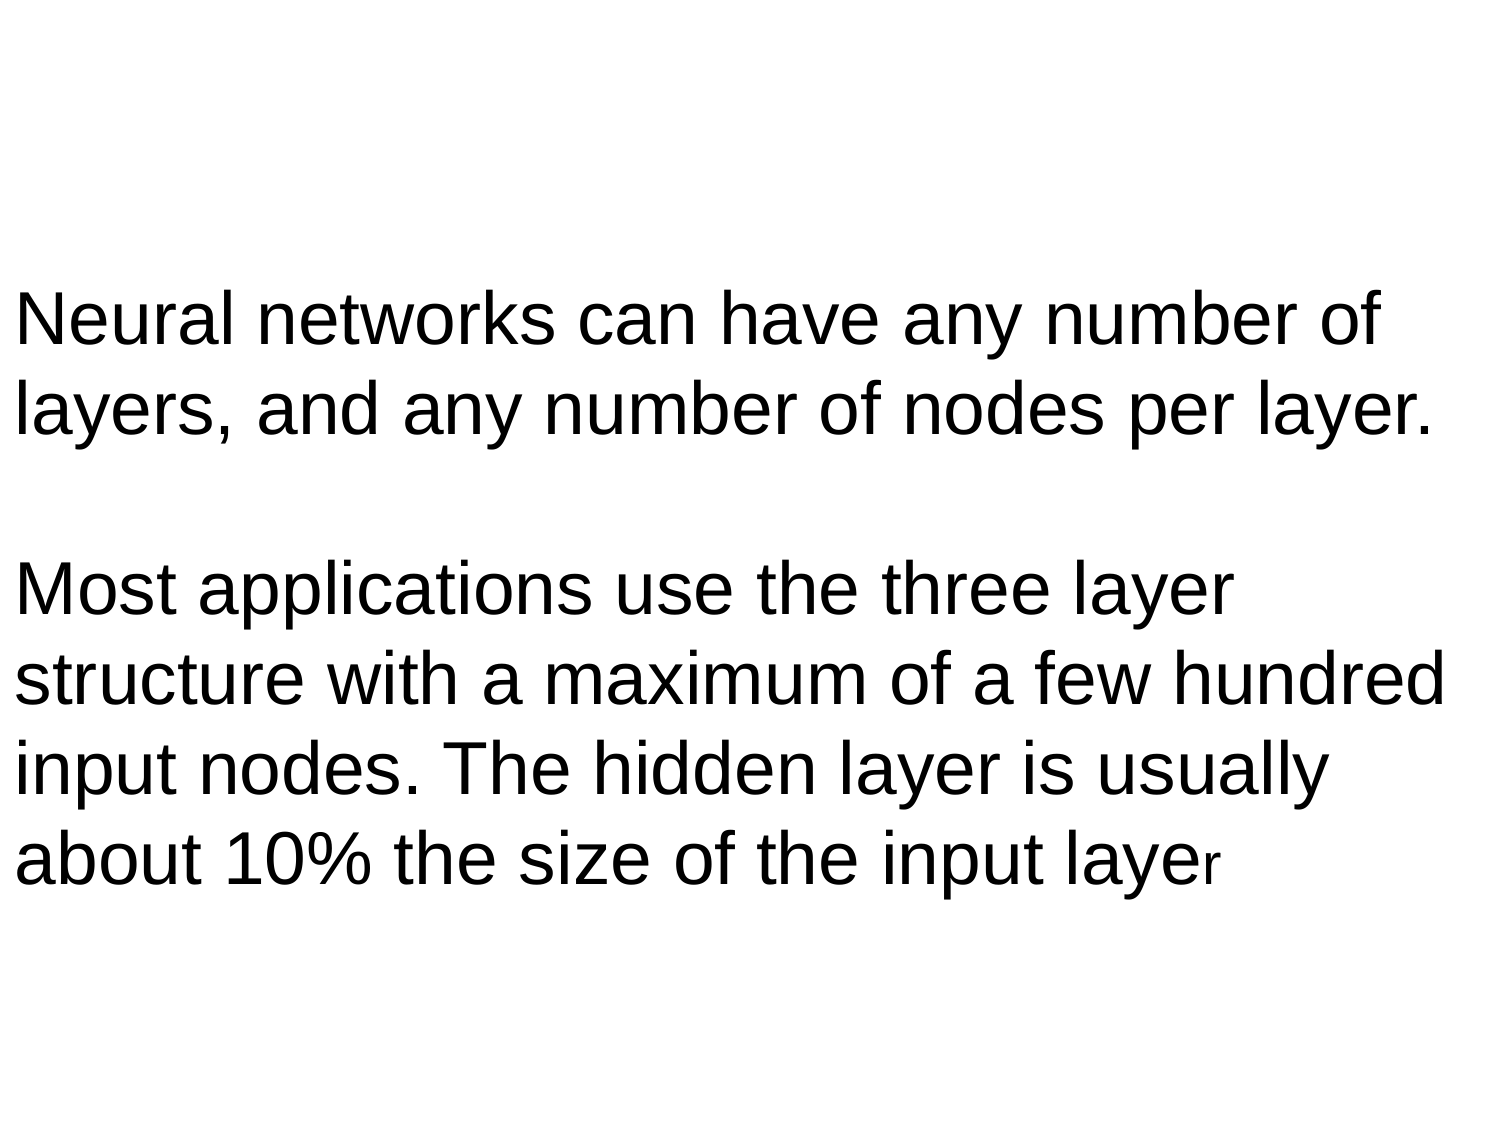

Neural networks can have any number of layers, and any number of nodes per layer.

Most applications use the three layer structure with a maximum of a few hundred input nodes. The hidden layer is usually about 10% the size of the input layer